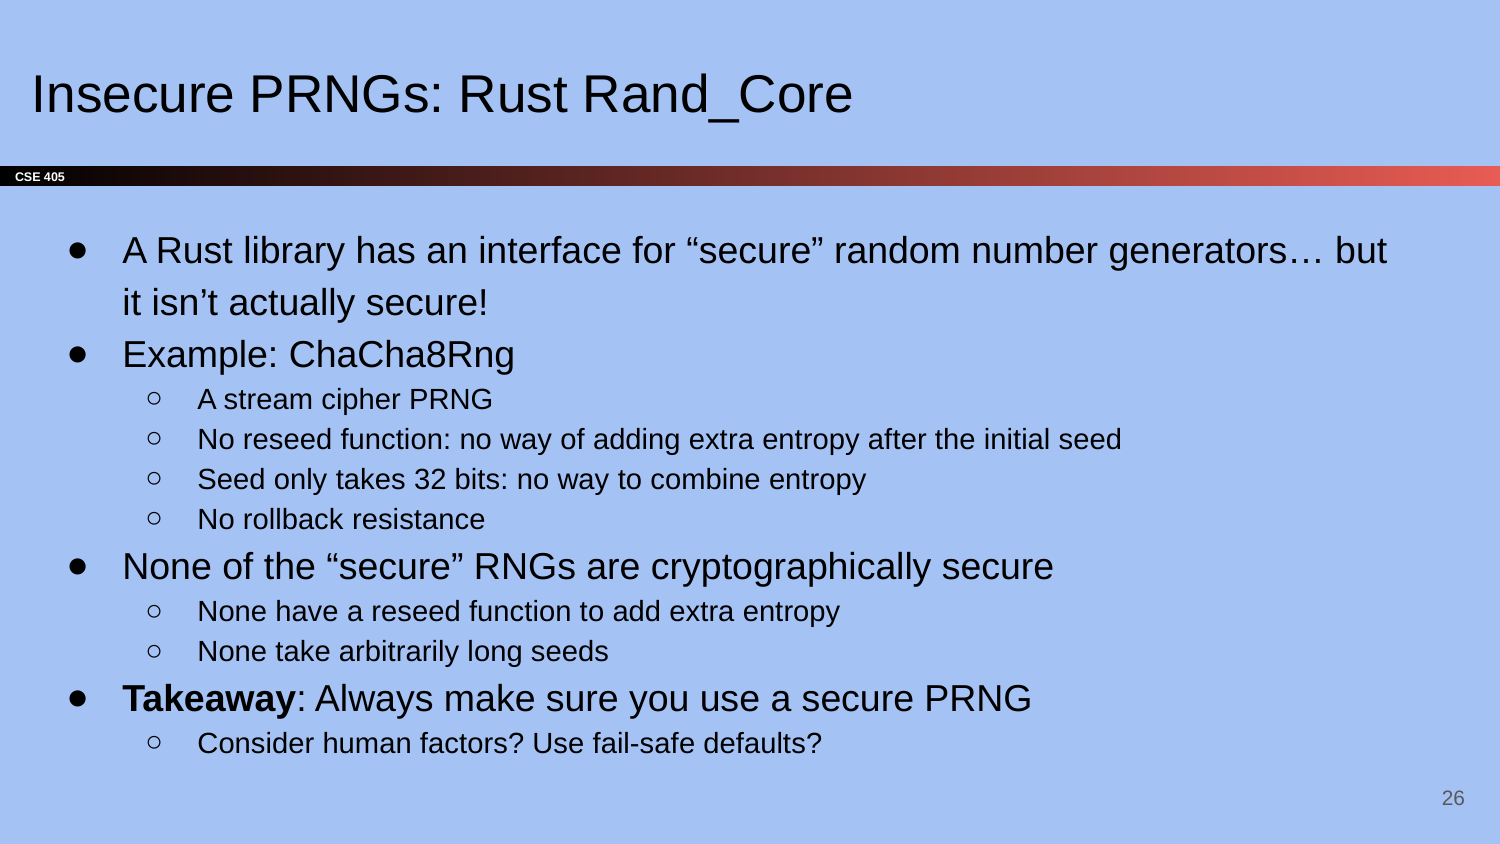

# Insecure PRNGs: Rust Rand_Core
A Rust library has an interface for “secure” random number generators… but it isn’t actually secure!
Example: ChaCha8Rng
A stream cipher PRNG
No reseed function: no way of adding extra entropy after the initial seed
Seed only takes 32 bits: no way to combine entropy
No rollback resistance
None of the “secure” RNGs are cryptographically secure
None have a reseed function to add extra entropy
None take arbitrarily long seeds
Takeaway: Always make sure you use a secure PRNG
Consider human factors? Use fail-safe defaults?
26